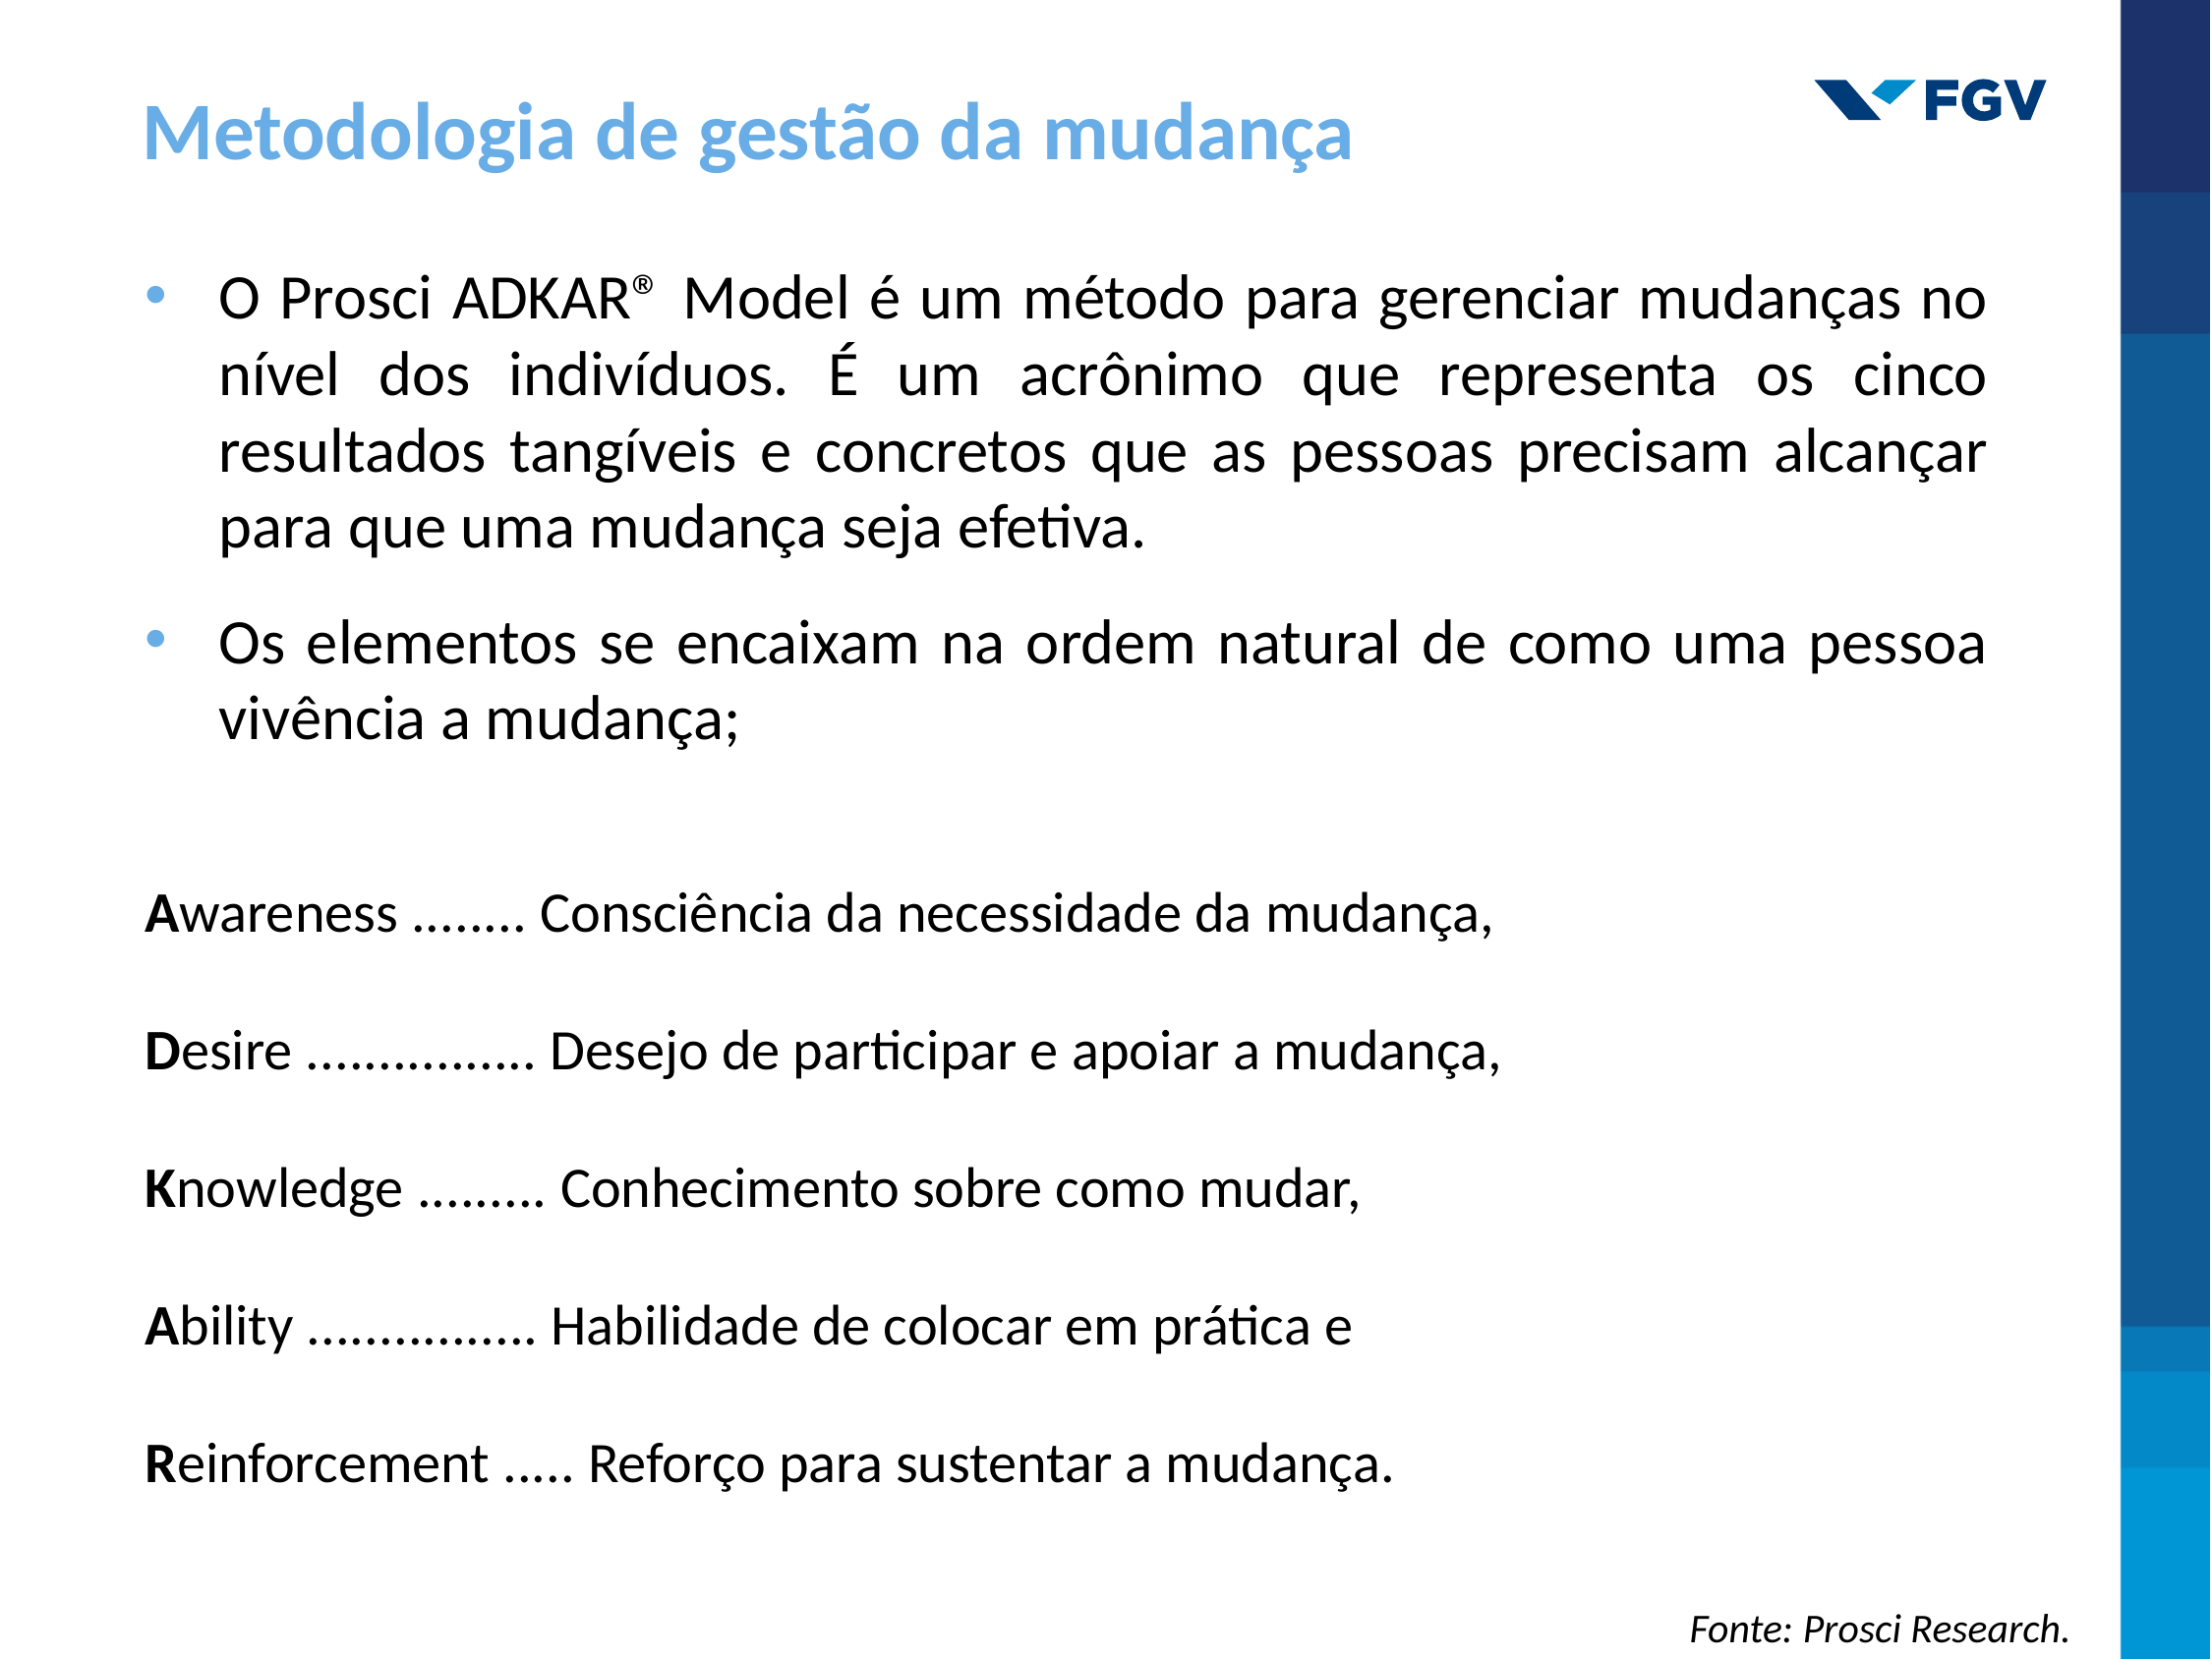

Metodologia de gestão da mudança
O Prosci ADKAR® Model é um método para gerenciar mudanças no nível dos indivíduos. É um acrônimo que representa os cinco resultados tangíveis e concretos que as pessoas precisam alcançar para que uma mudança seja efetiva.
Os elementos se encaixam na ordem natural de como uma pessoa vivência a mudança;

Awareness ........ Consciência da necessidade da mudança,
Desire ................ Desejo de participar e apoiar a mudança,
Knowledge ......... Conhecimento sobre como mudar,
Ability ................ Habilidade de colocar em prática e
Reinforcement ..... Reforço para sustentar a mudança.
Fonte: Prosci Research.